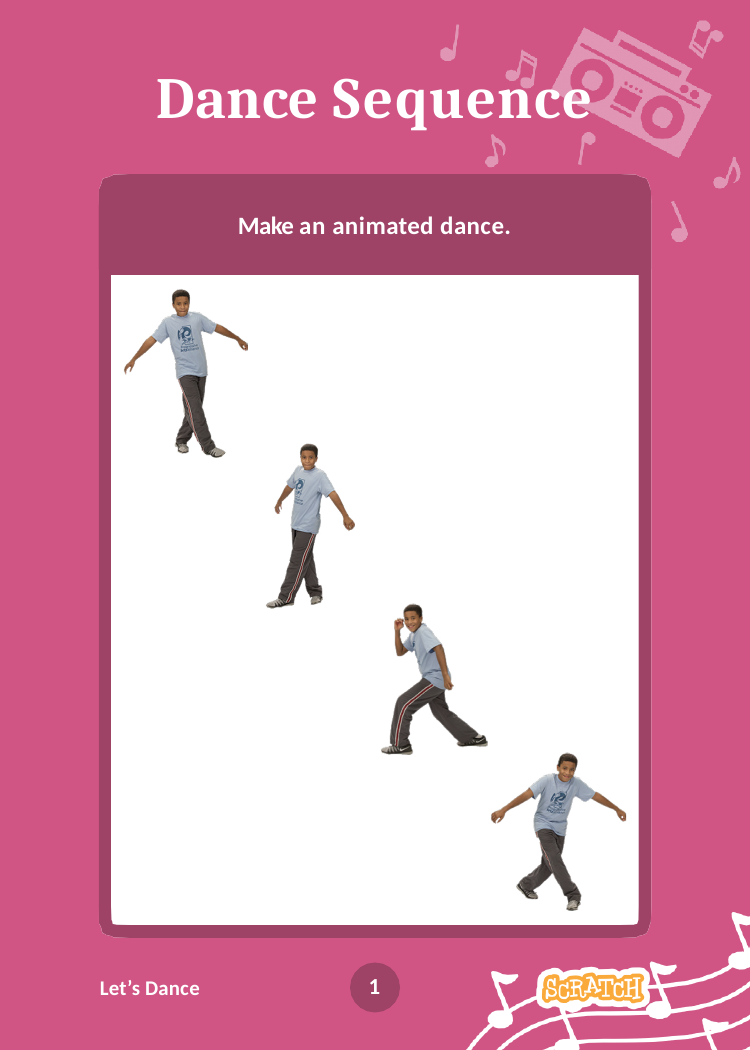

Dance Party!

# Dance Sequence

Make an animated dance.

1
Let’s Dance